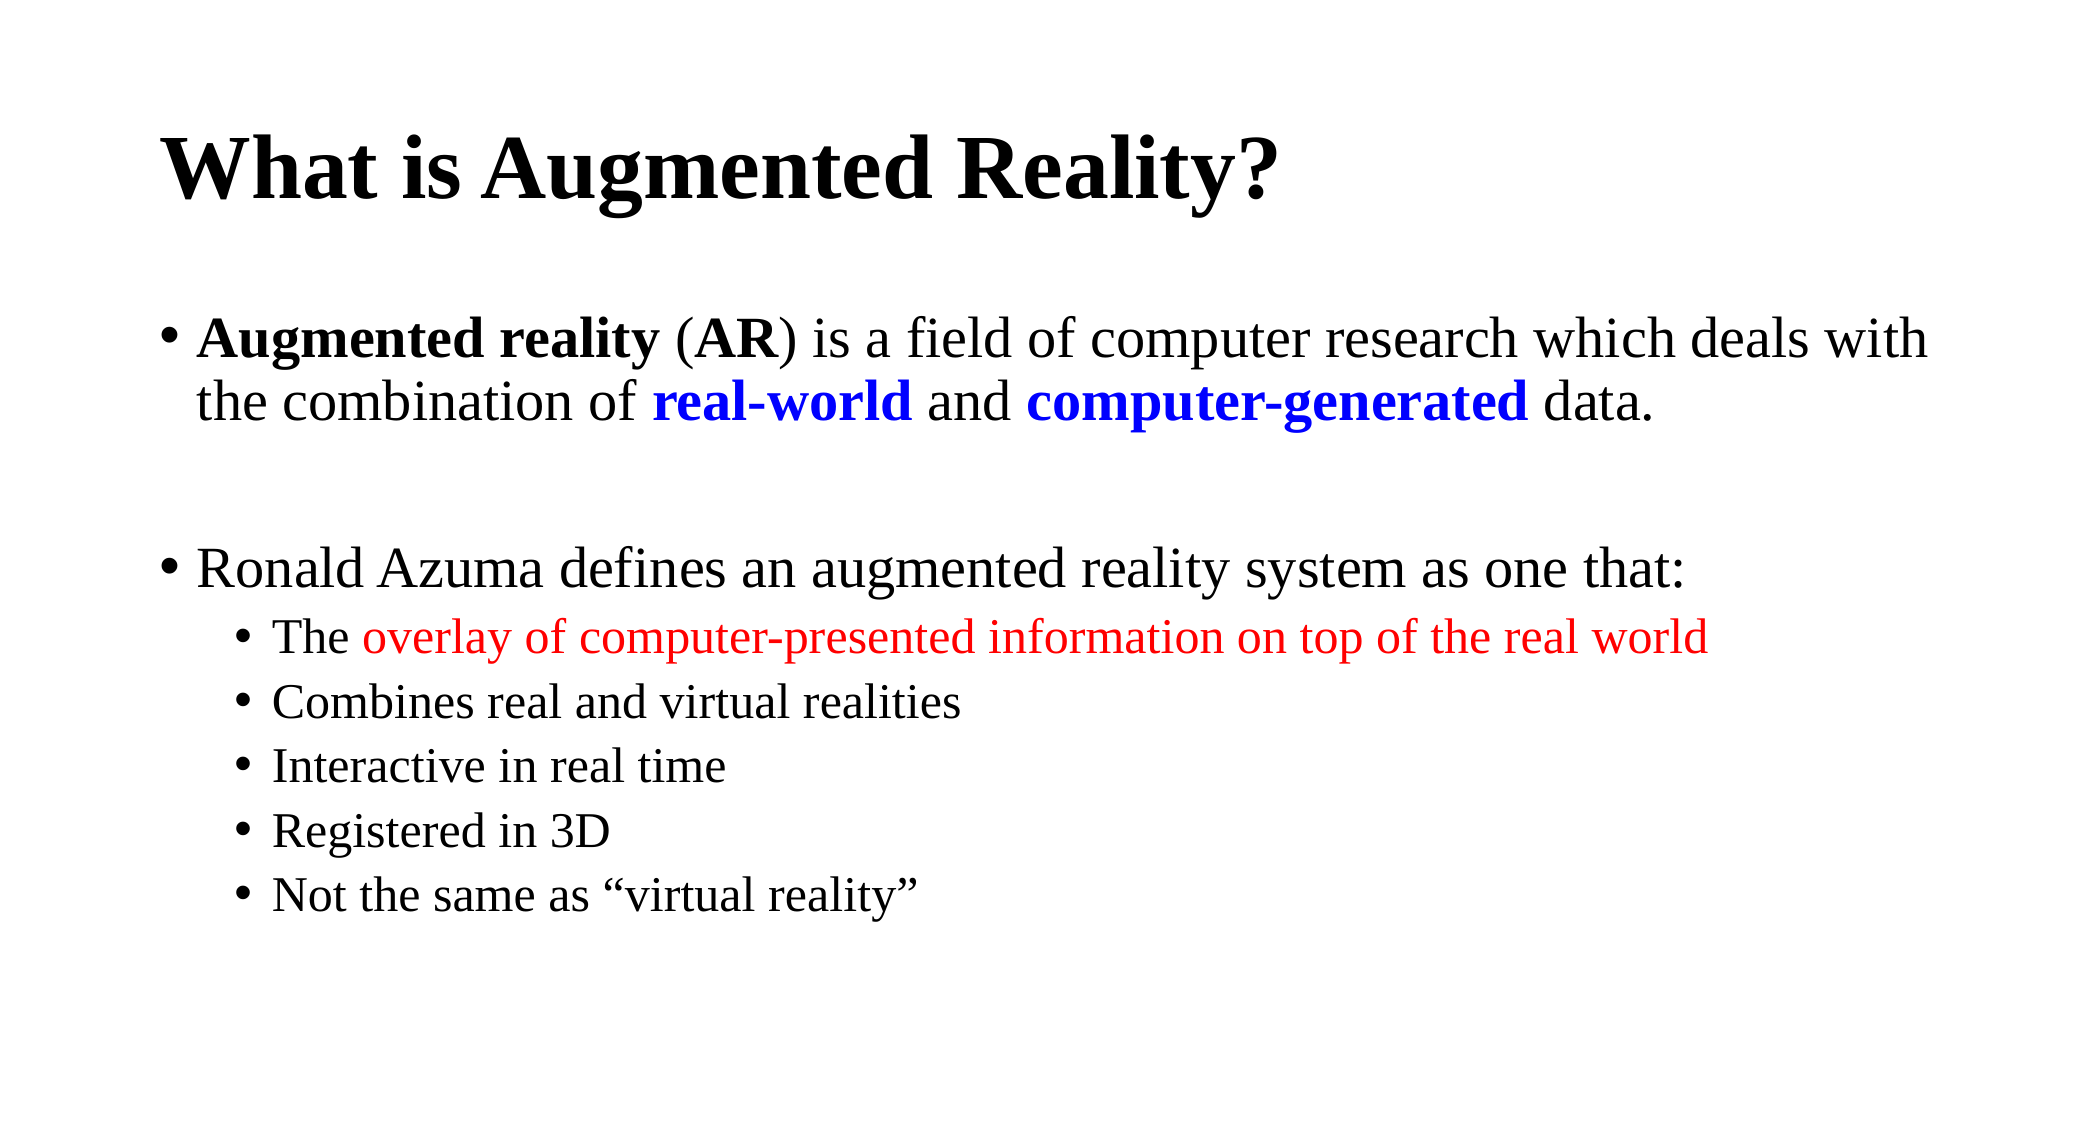

# What is Augmented Reality?
Augmented reality (AR) is a field of computer research which deals with the combination of real-world and computer-generated data.

Ronald Azuma defines an augmented reality system as one that:
The overlay of computer-presented information on top of the real world
Combines real and virtual realities
Interactive in real time
Registered in 3D
Not the same as “virtual reality”